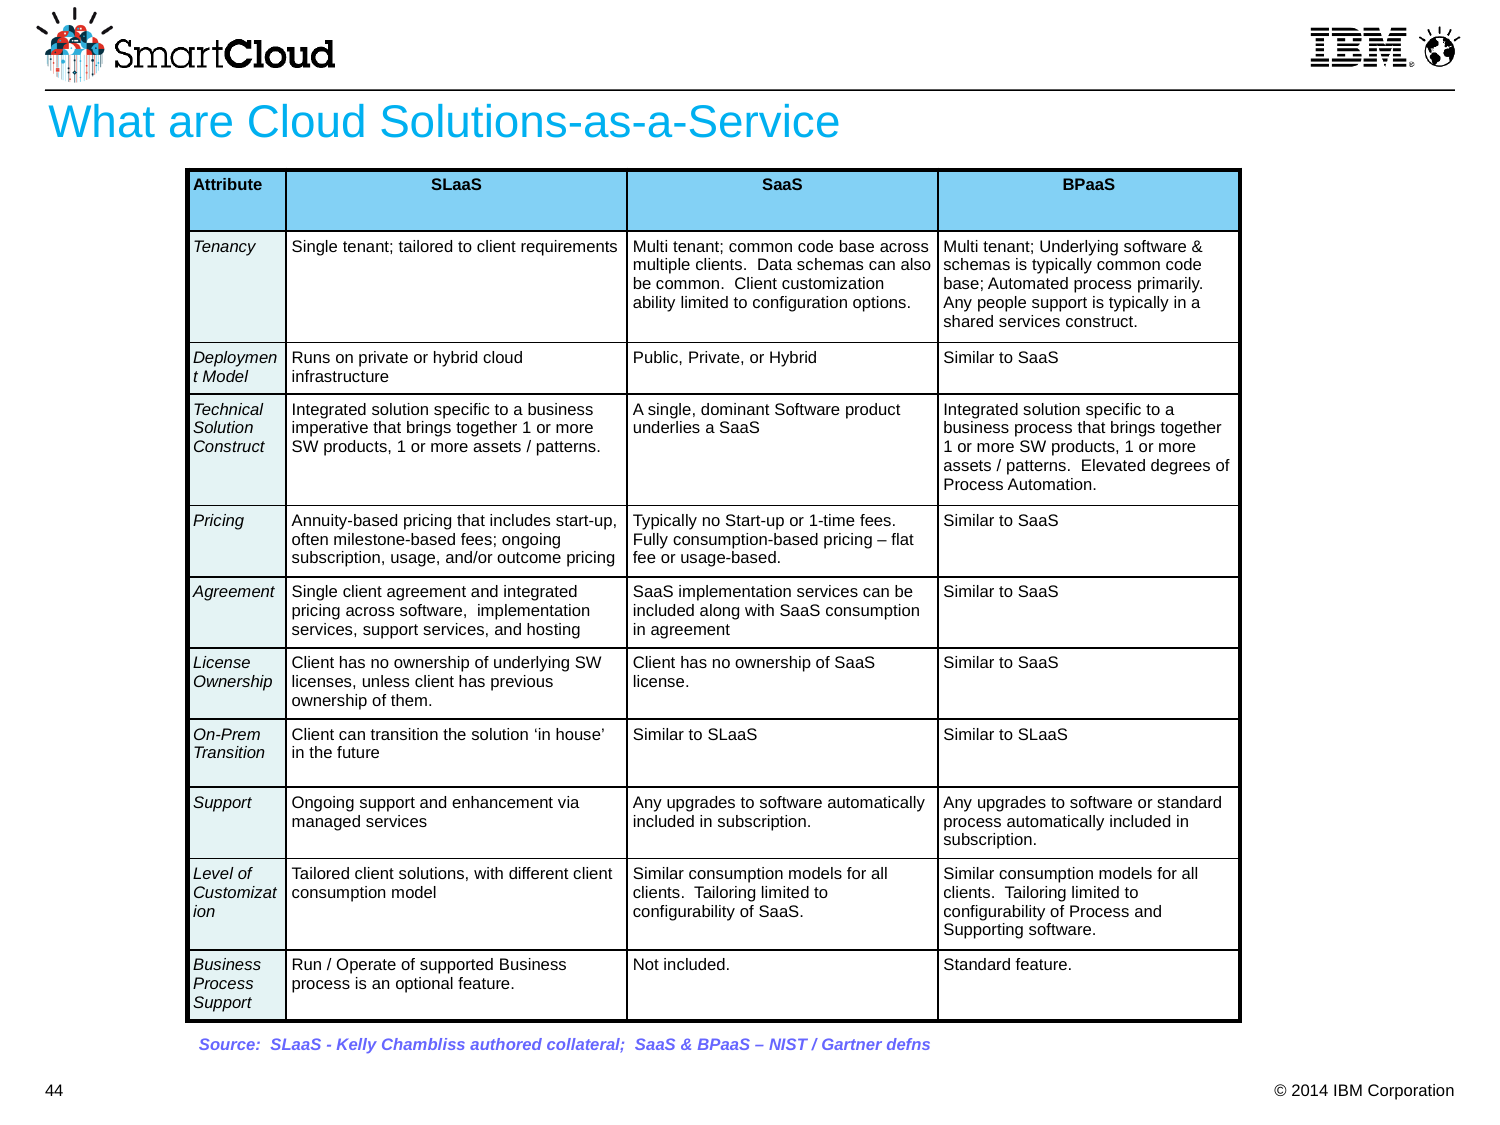

What are Cloud Solutions-as-a-Service
| Attribute | SLaaS | SaaS | BPaaS |
| --- | --- | --- | --- |
| Tenancy | Single tenant; tailored to client requirements | Multi tenant; common code base across multiple clients. Data schemas can also be common. Client customization ability limited to configuration options. | Multi tenant; Underlying software & schemas is typically common code base; Automated process primarily. Any people support is typically in a shared services construct. |
| Deployment Model | Runs on private or hybrid cloud infrastructure | Public, Private, or Hybrid | Similar to SaaS |
| Technical Solution Construct | Integrated solution specific to a business imperative that brings together 1 or more SW products, 1 or more assets / patterns. | A single, dominant Software product underlies a SaaS | Integrated solution specific to a business process that brings together 1 or more SW products, 1 or more assets / patterns. Elevated degrees of Process Automation. |
| Pricing | Annuity-based pricing that includes start-up, often milestone-based fees; ongoing subscription, usage, and/or outcome pricing | Typically no Start-up or 1-time fees. Fully consumption-based pricing – flat fee or usage-based. | Similar to SaaS |
| Agreement | Single client agreement and integrated pricing across software, implementation services, support services, and hosting | SaaS implementation services can be included along with SaaS consumption in agreement | Similar to SaaS |
| License Ownership | Client has no ownership of underlying SW licenses, unless client has previous ownership of them. | Client has no ownership of SaaS license. | Similar to SaaS |
| On-Prem Transition | Client can transition the solution ‘in house’ in the future | Similar to SLaaS | Similar to SLaaS |
| Support | Ongoing support and enhancement via managed services | Any upgrades to software automatically included in subscription. | Any upgrades to software or standard process automatically included in subscription. |
| Level of Customization | Tailored client solutions, with different client consumption model | Similar consumption models for all clients. Tailoring limited to configurability of SaaS. | Similar consumption models for all clients. Tailoring limited to configurability of Process and Supporting software. |
| Business Process Support | Run / Operate of supported Business process is an optional feature. | Not included. | Standard feature. |
Source:  SLaaS - Kelly Chambliss authored collateral;  SaaS & BPaaS – NIST / Gartner defns
44